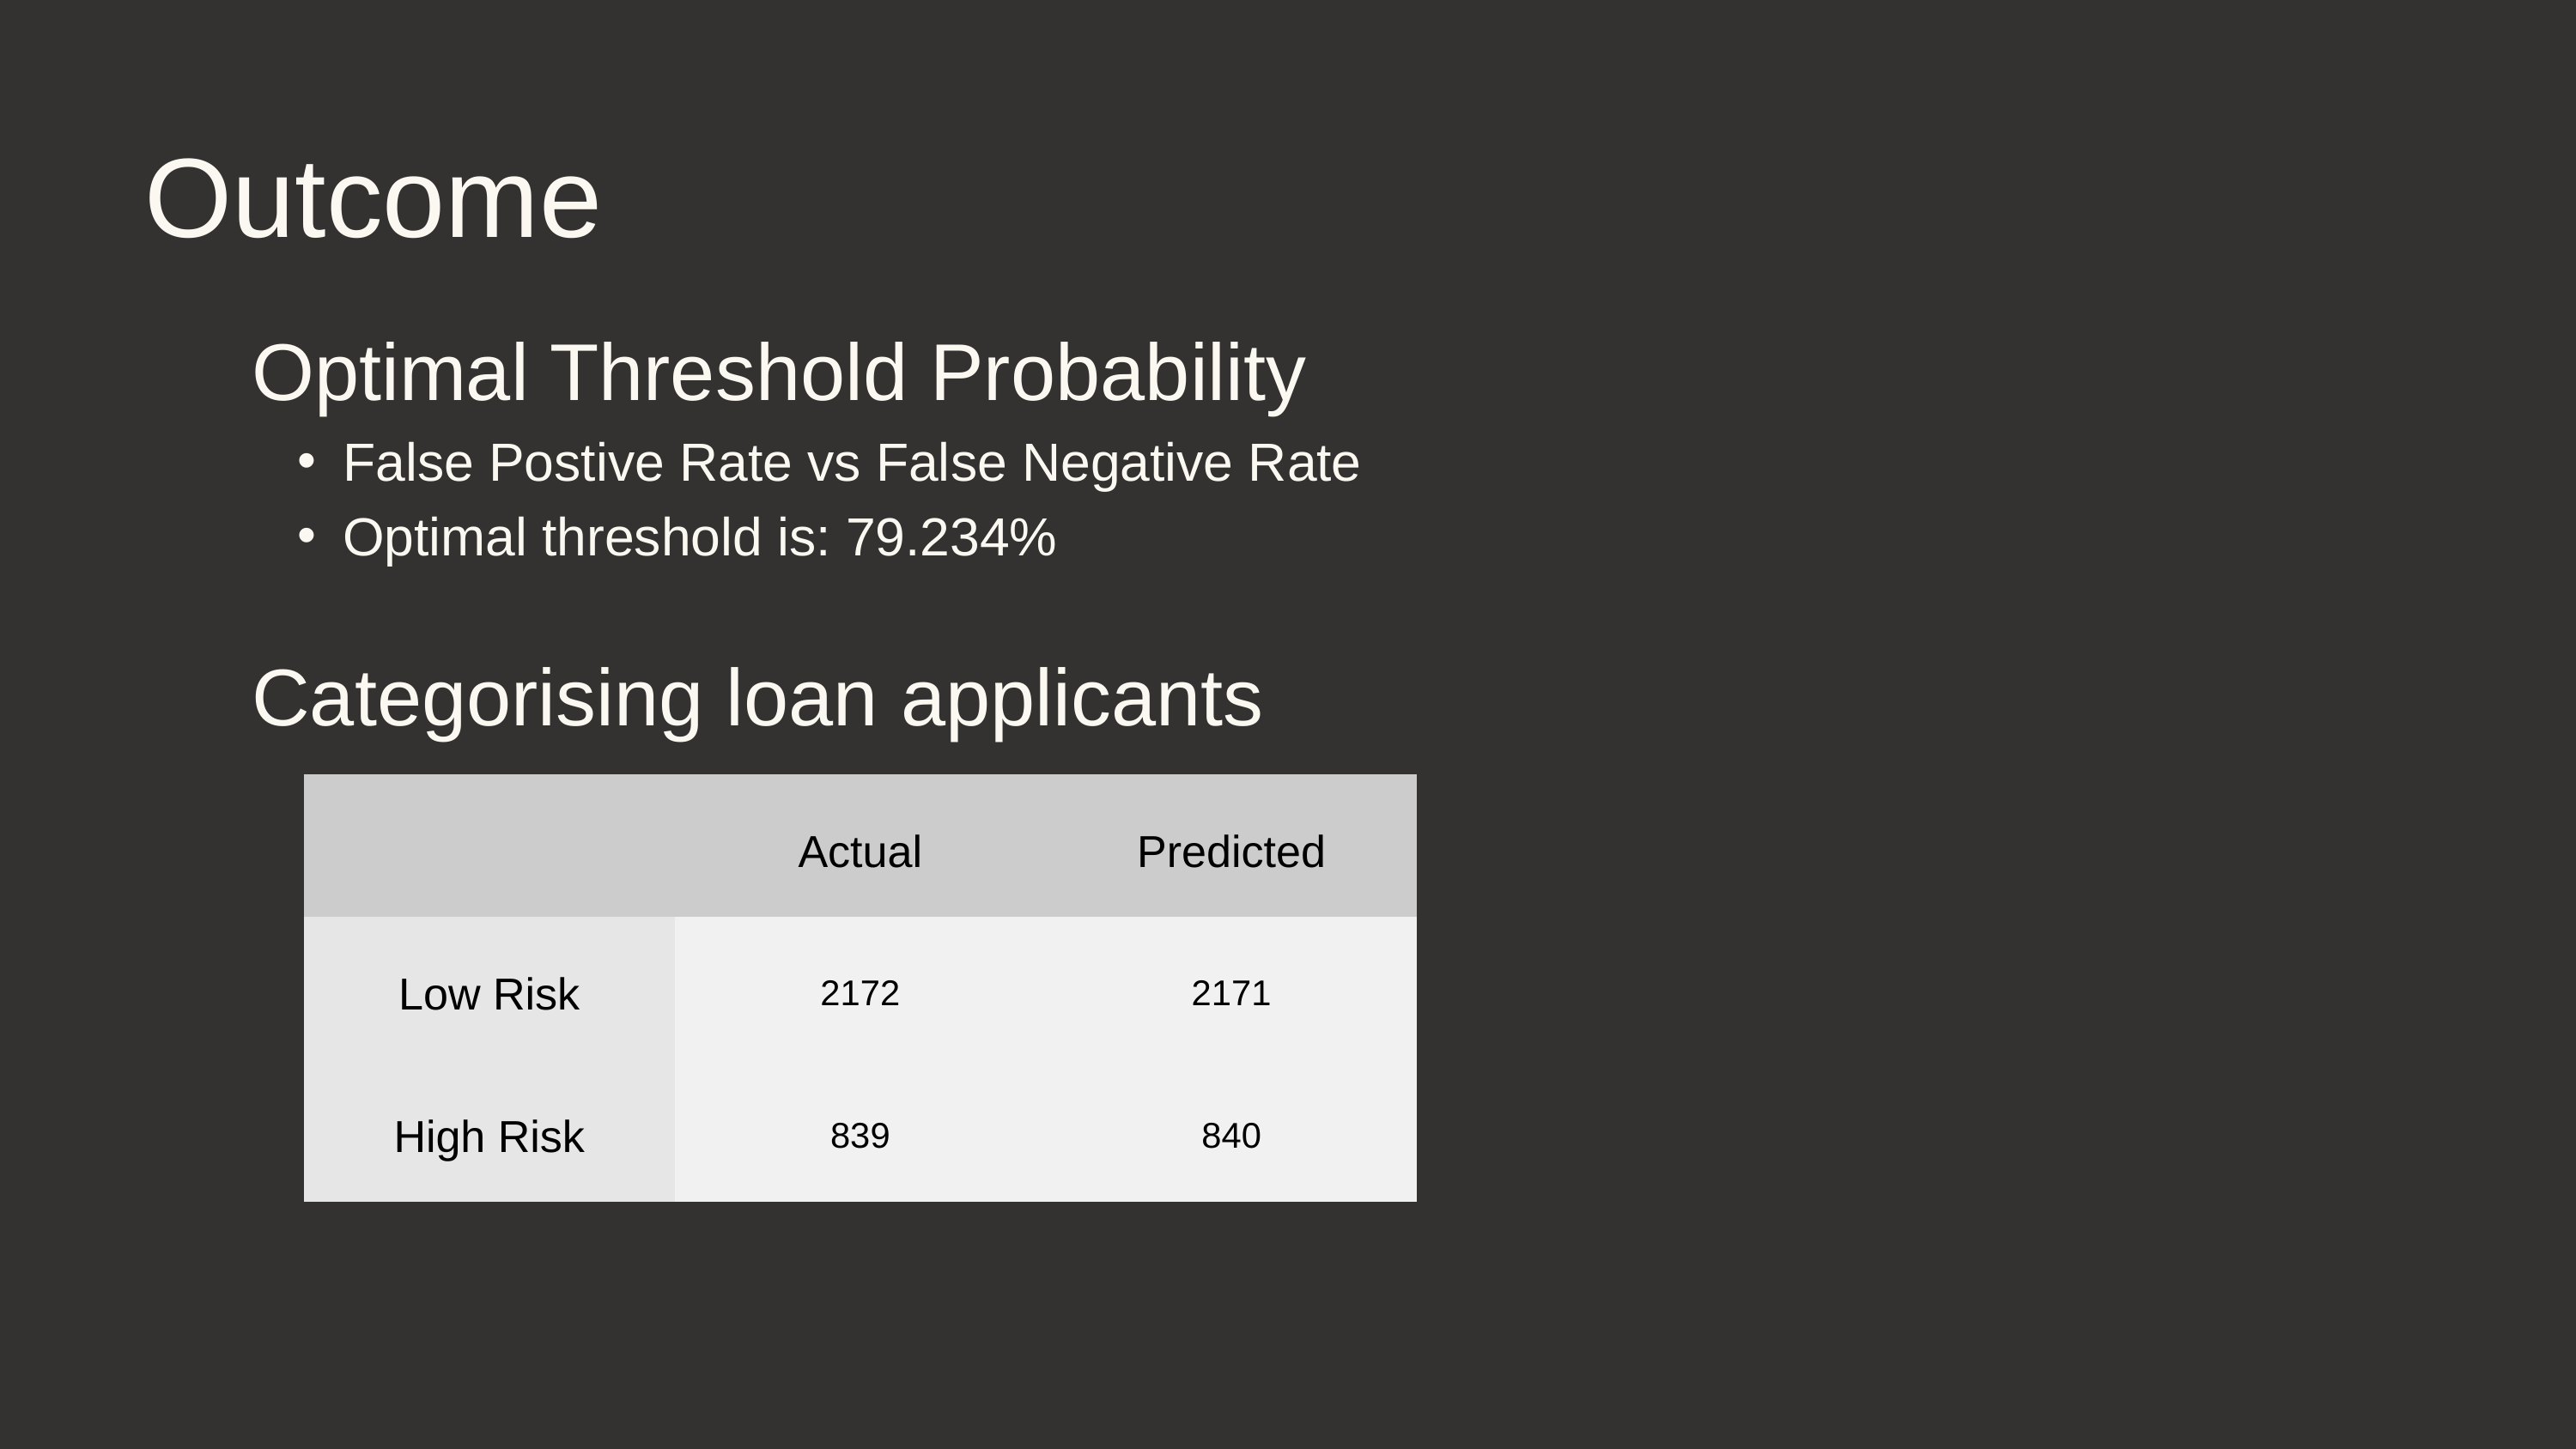

Outcome
Optimal Threshold Probability
False Postive Rate vs False Negative Rate
Optimal threshold is: 79.234%
Categorising loan applicants
|  | Actual | Predicted |
| --- | --- | --- |
| Low Risk | 2172 | 2171 |
| High Risk | 839 | 840 |